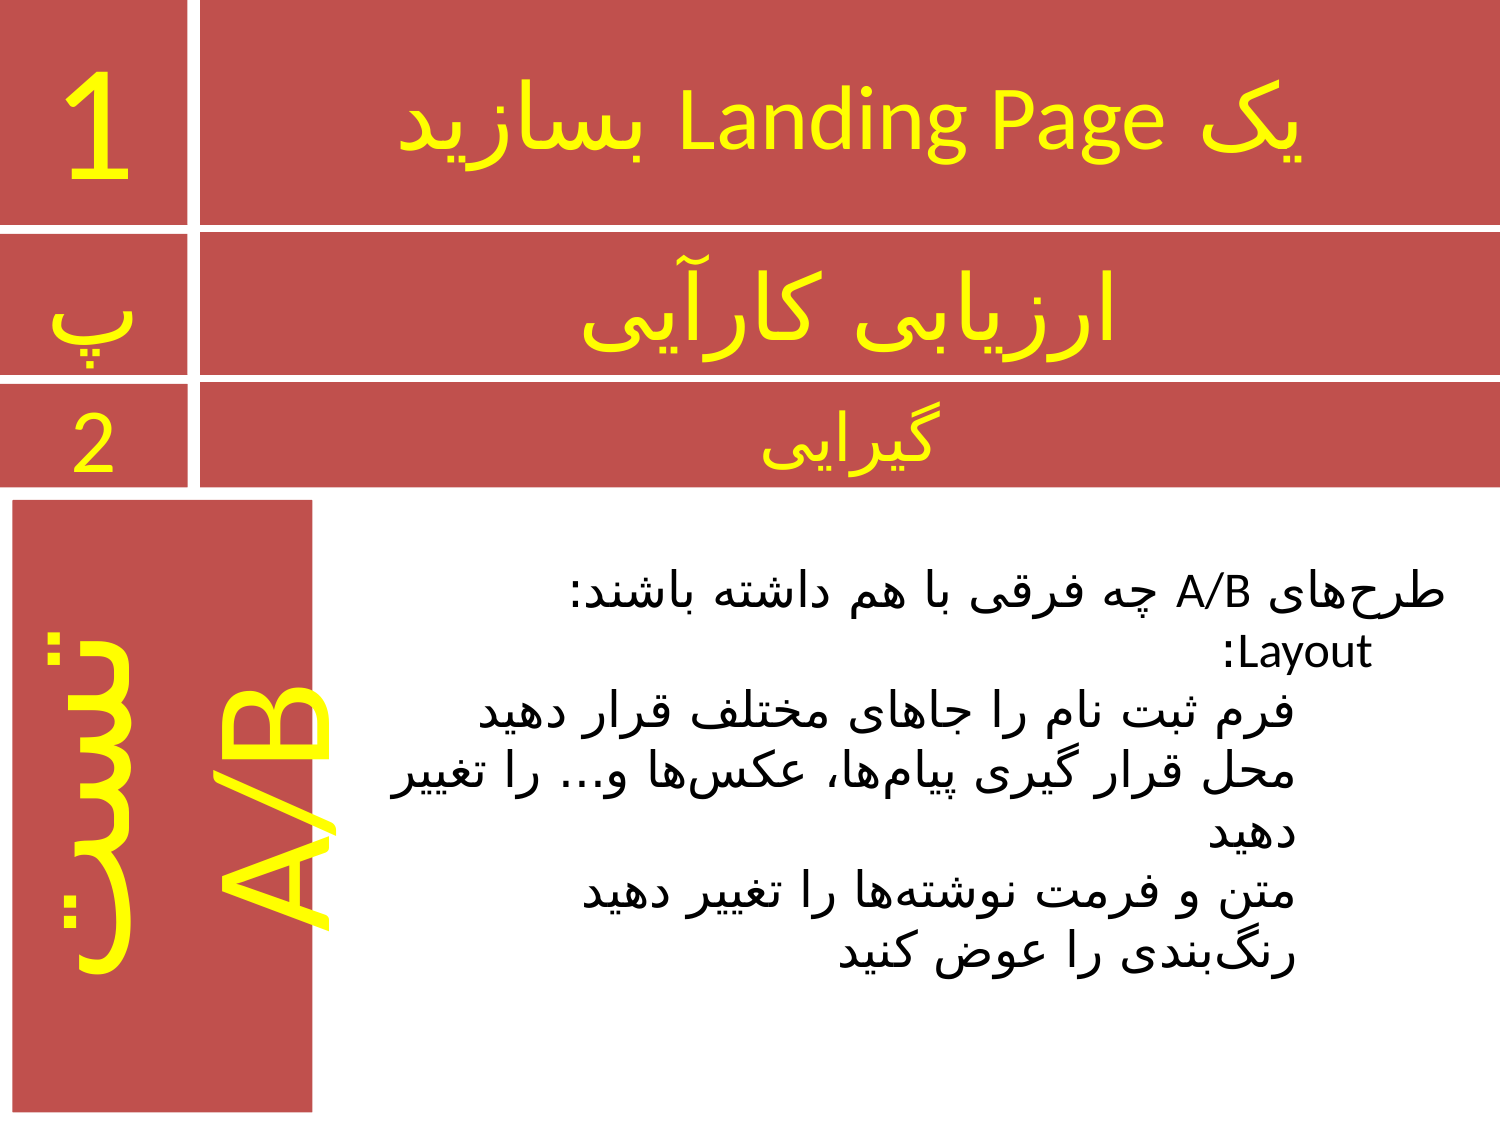

1
# یک Landing Page بسازید
ارزیابی کارآیی
پ
گیرایی
2
تست A/B
طرح‌های A/B چه فرقی با هم داشته باشند:
Layout:
فرم ثبت نام را جاهای مختلف قرار دهید
محل قرار گیری پیام‌ها، عکس‌ها و... را تغییر دهید
متن و فرمت نوشته‌ها را تغییر دهید
رنگ‌بندی را عوض کنید